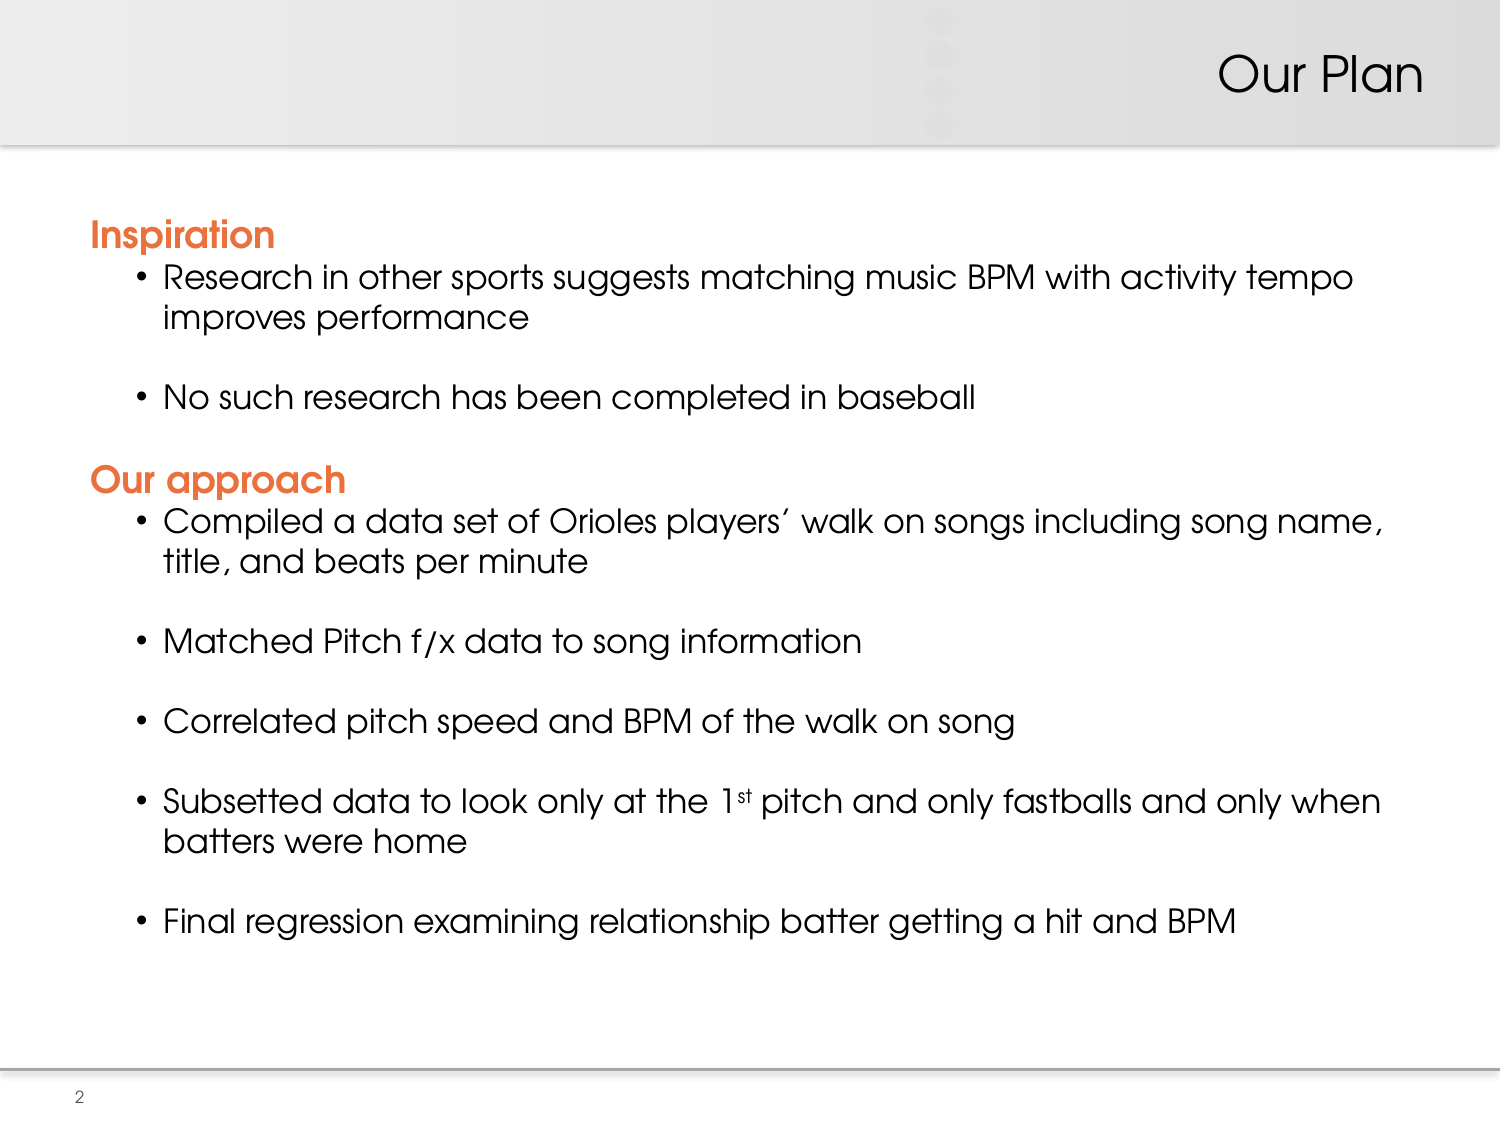

# Our Plan

Inspiration
Research in other sports suggests matching music BPM with activity tempo improves performance

No such research has been completed in baseball

Our approach
Compiled a data set of Orioles players’ walk on songs including song name, title, and beats per minute

Matched Pitch f/x data to song information

Correlated pitch speed and BPM of the walk on song

Subsetted data to look only at the 1st pitch and only fastballs and only when batters were home

Final regression examining relationship batter getting a hit and BPM

2